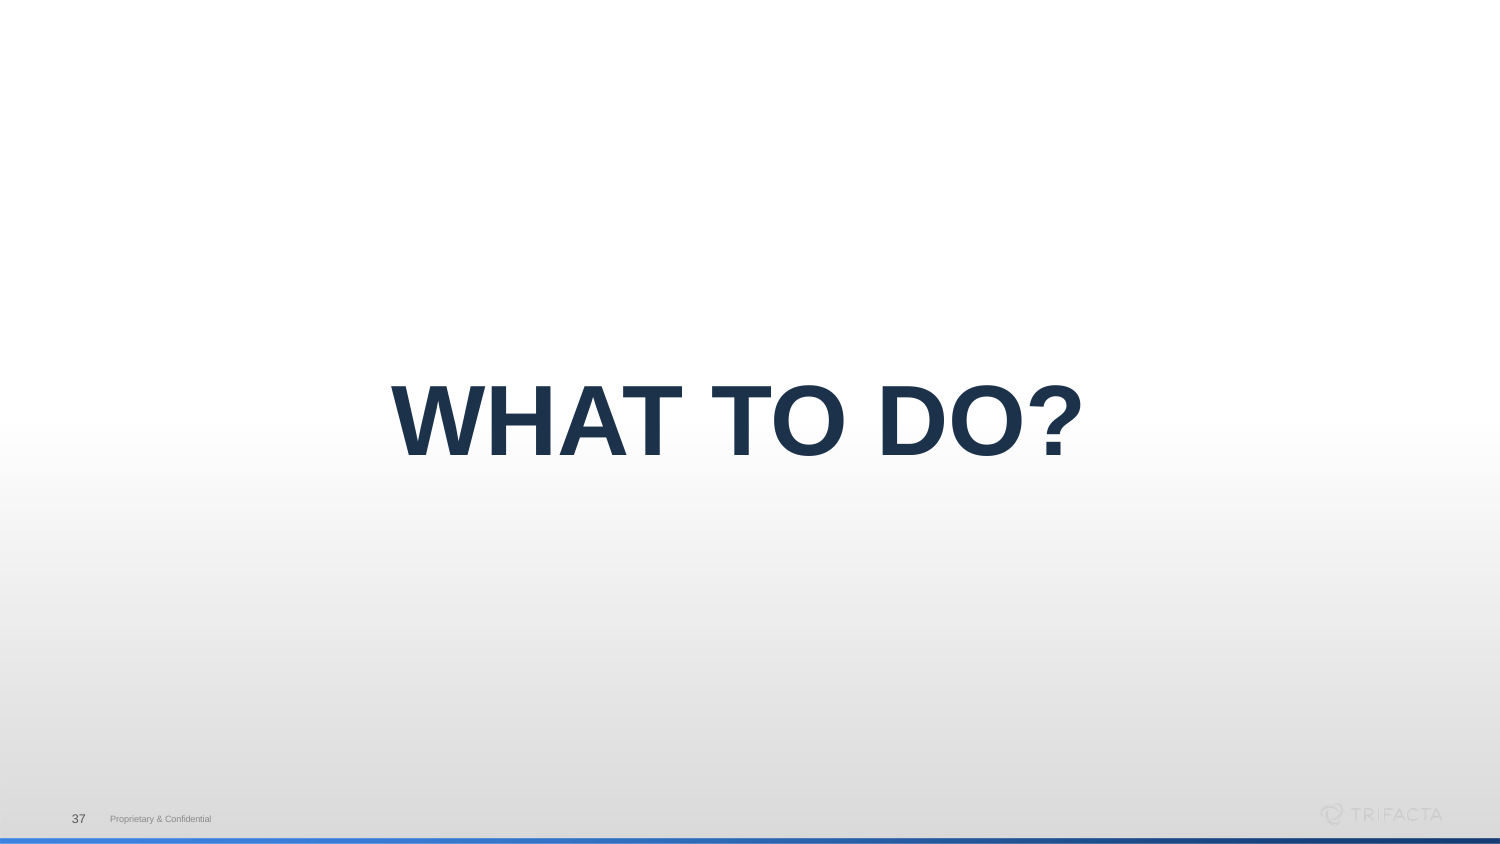

# WHAT TO DO?

37	Proprietary & Confidential